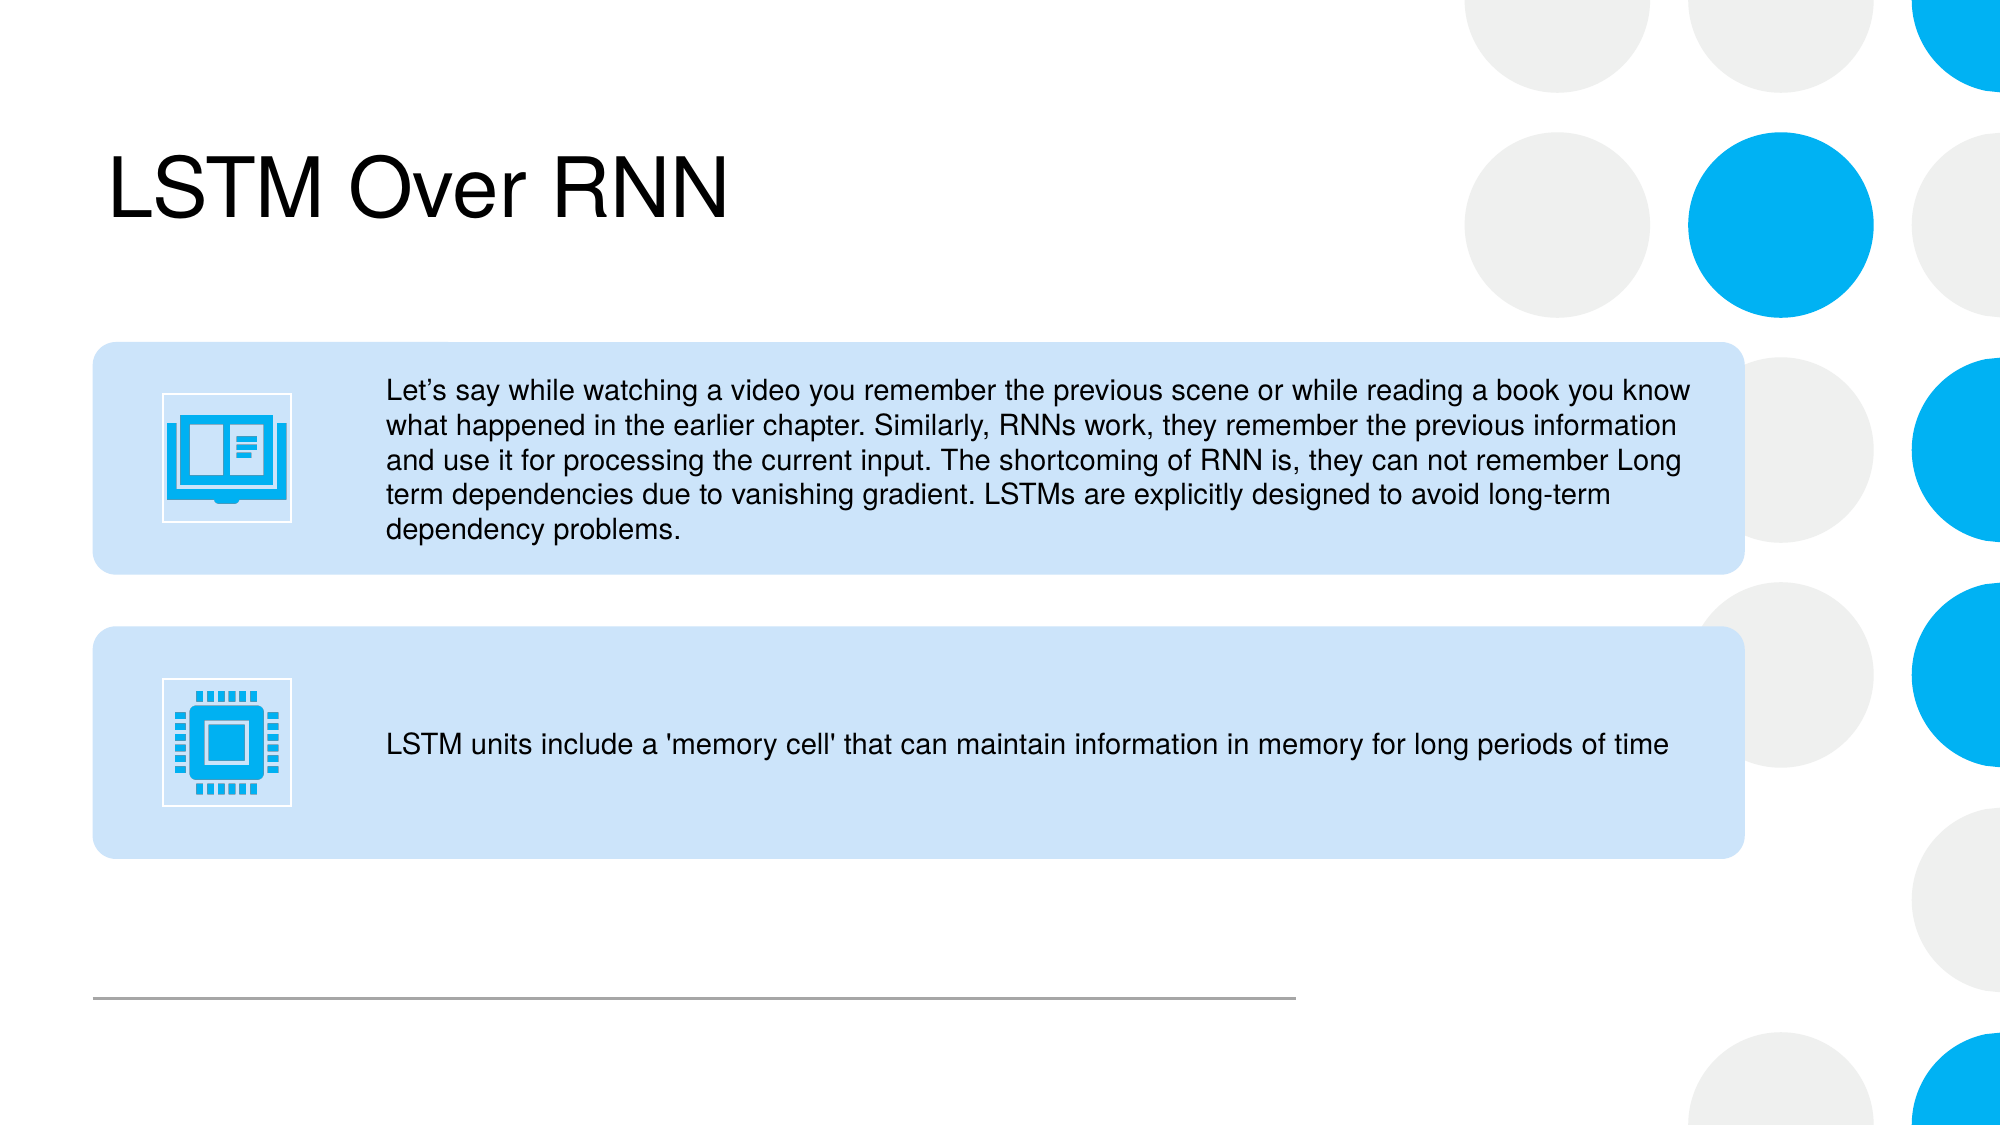

# LSTM Over RNN
Let’s say while watching a video you remember the previous scene or while reading a book you know what happened in the earlier chapter. Similarly, RNNs work, they remember the previous information and use it for processing the current input. The shortcoming of RNN is, they can not remember Long term dependencies due to vanishing gradient. LSTMs are explicitly designed to avoid long-term dependency problems.
LSTM units include a 'memory cell' that can maintain information in memory for long periods of time